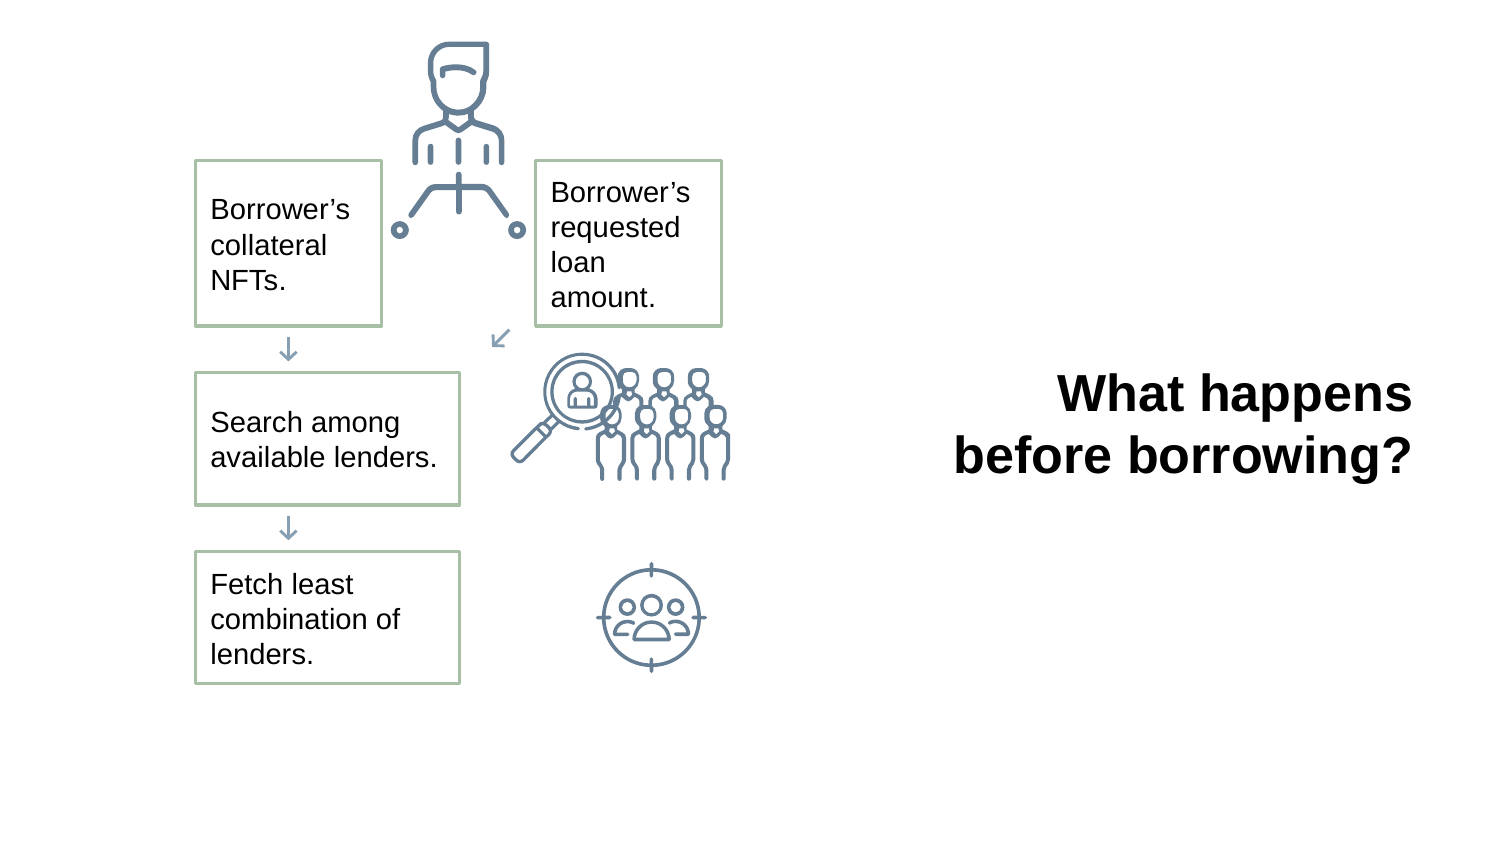

Borrower’s collateral NFTs.
Borrower’s requested loan amount.

Search among available lenders.
What happens before borrowing?

Fetch least combination of lenders.